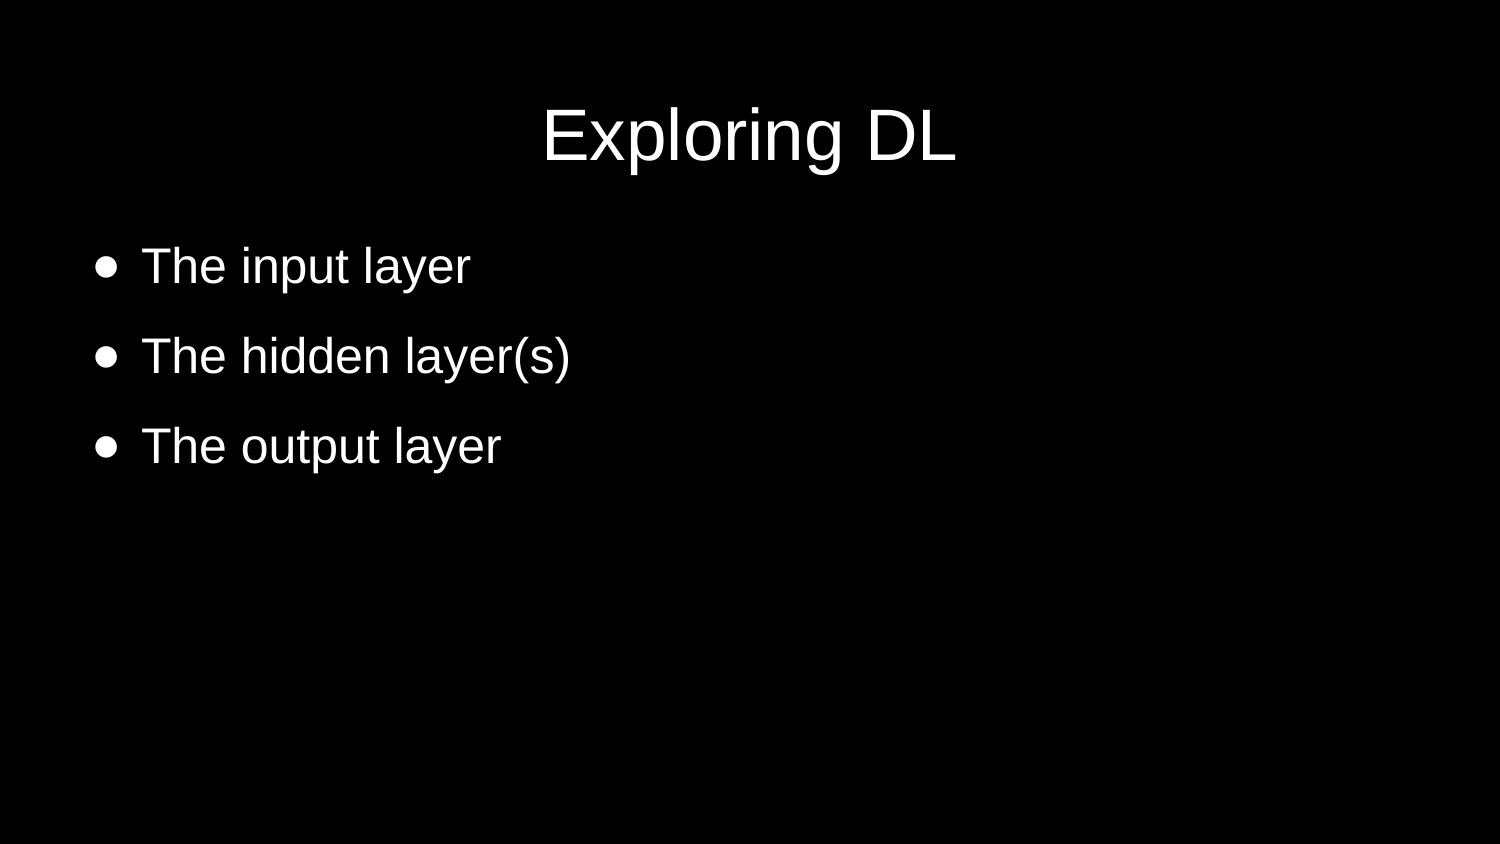

# Exploring DL
The input layer
The hidden layer(s)
The output layer